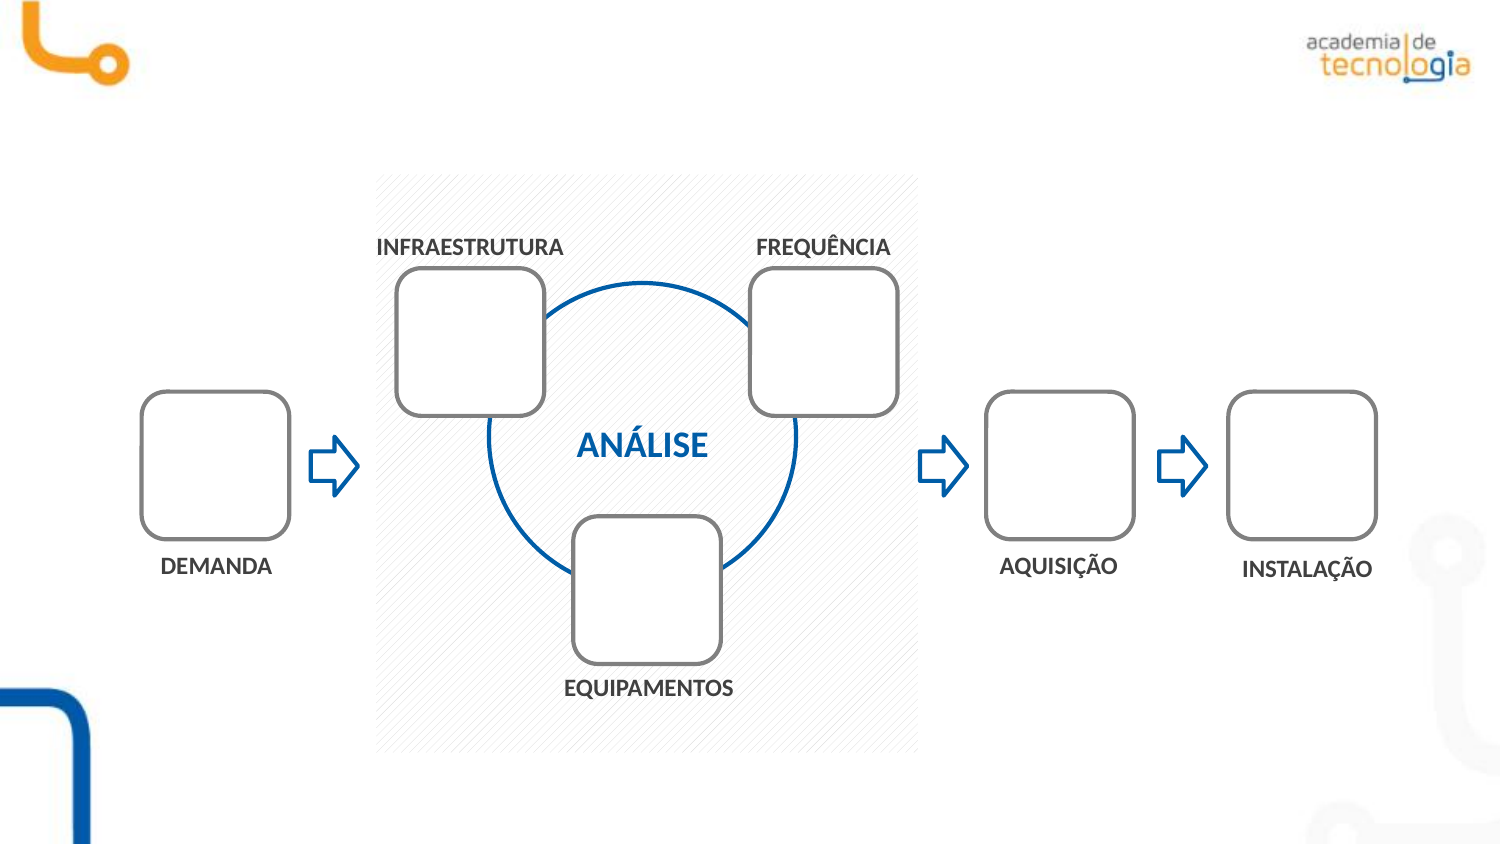

#

INFRAESTRUTURA
FREQUÊNCIA

ANÁLISE

AQUISIÇÃO
DEMANDA
INSTALAÇÃO
EQUIPAMENTOS